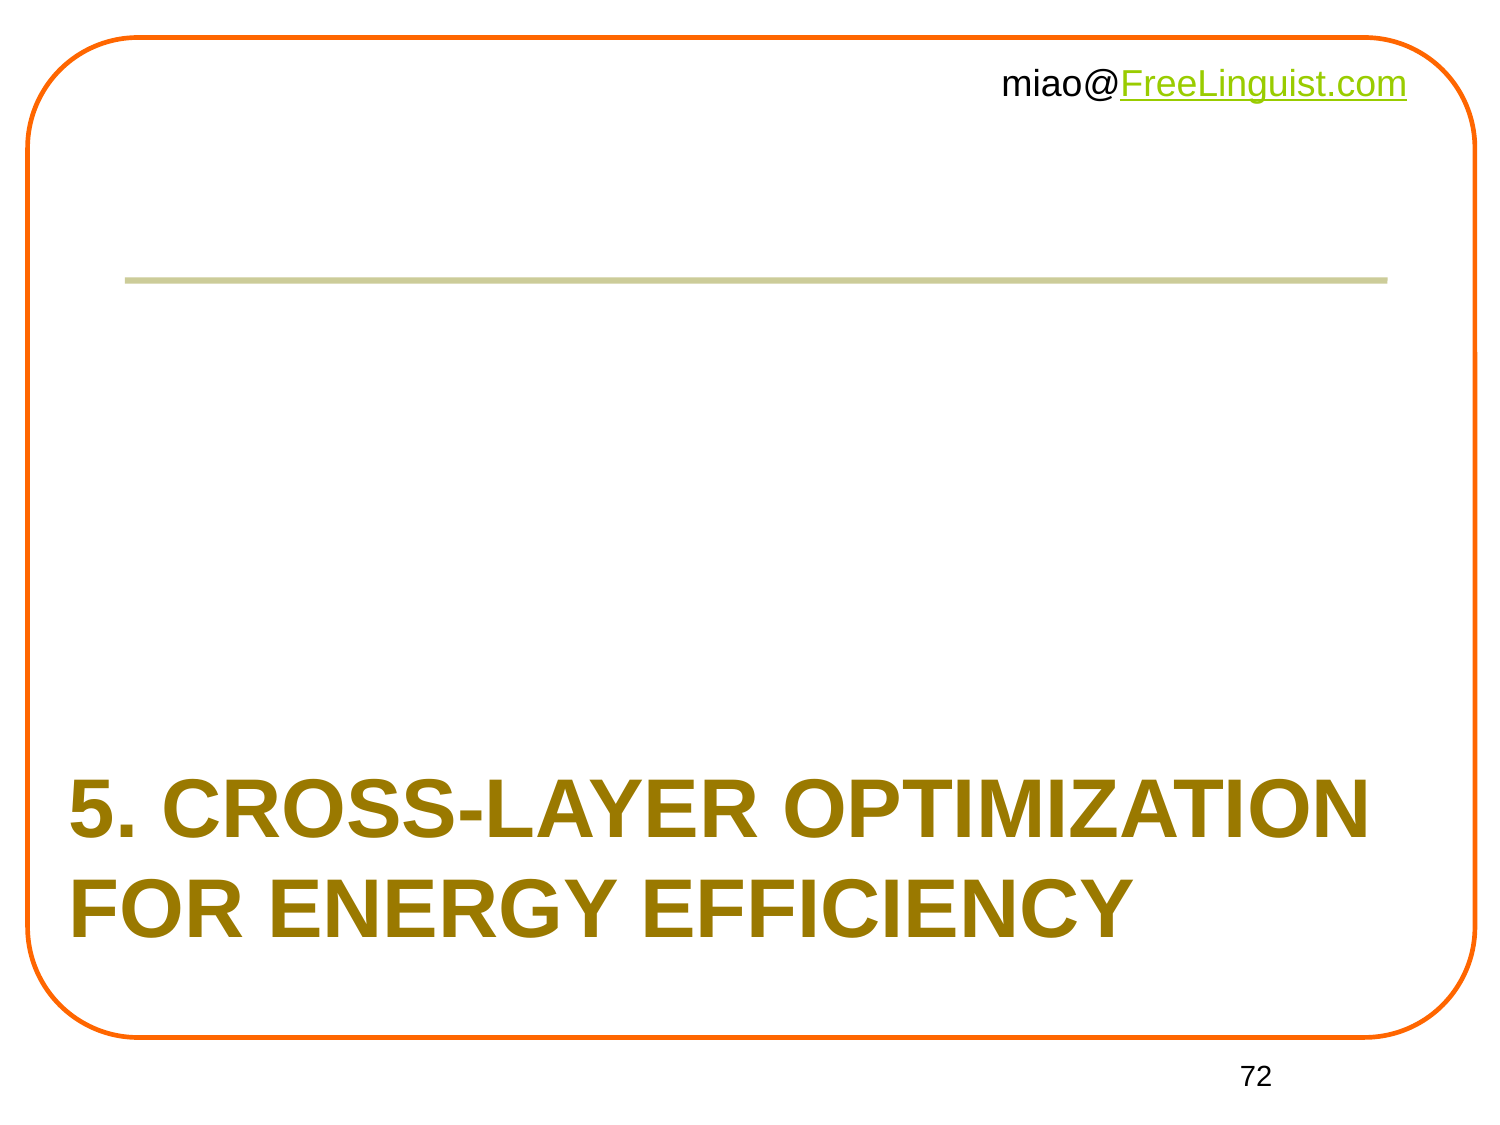

# 5. CROSS-LAYER OPTIMIZATION FOR ENERGY EFFICIENCY
72